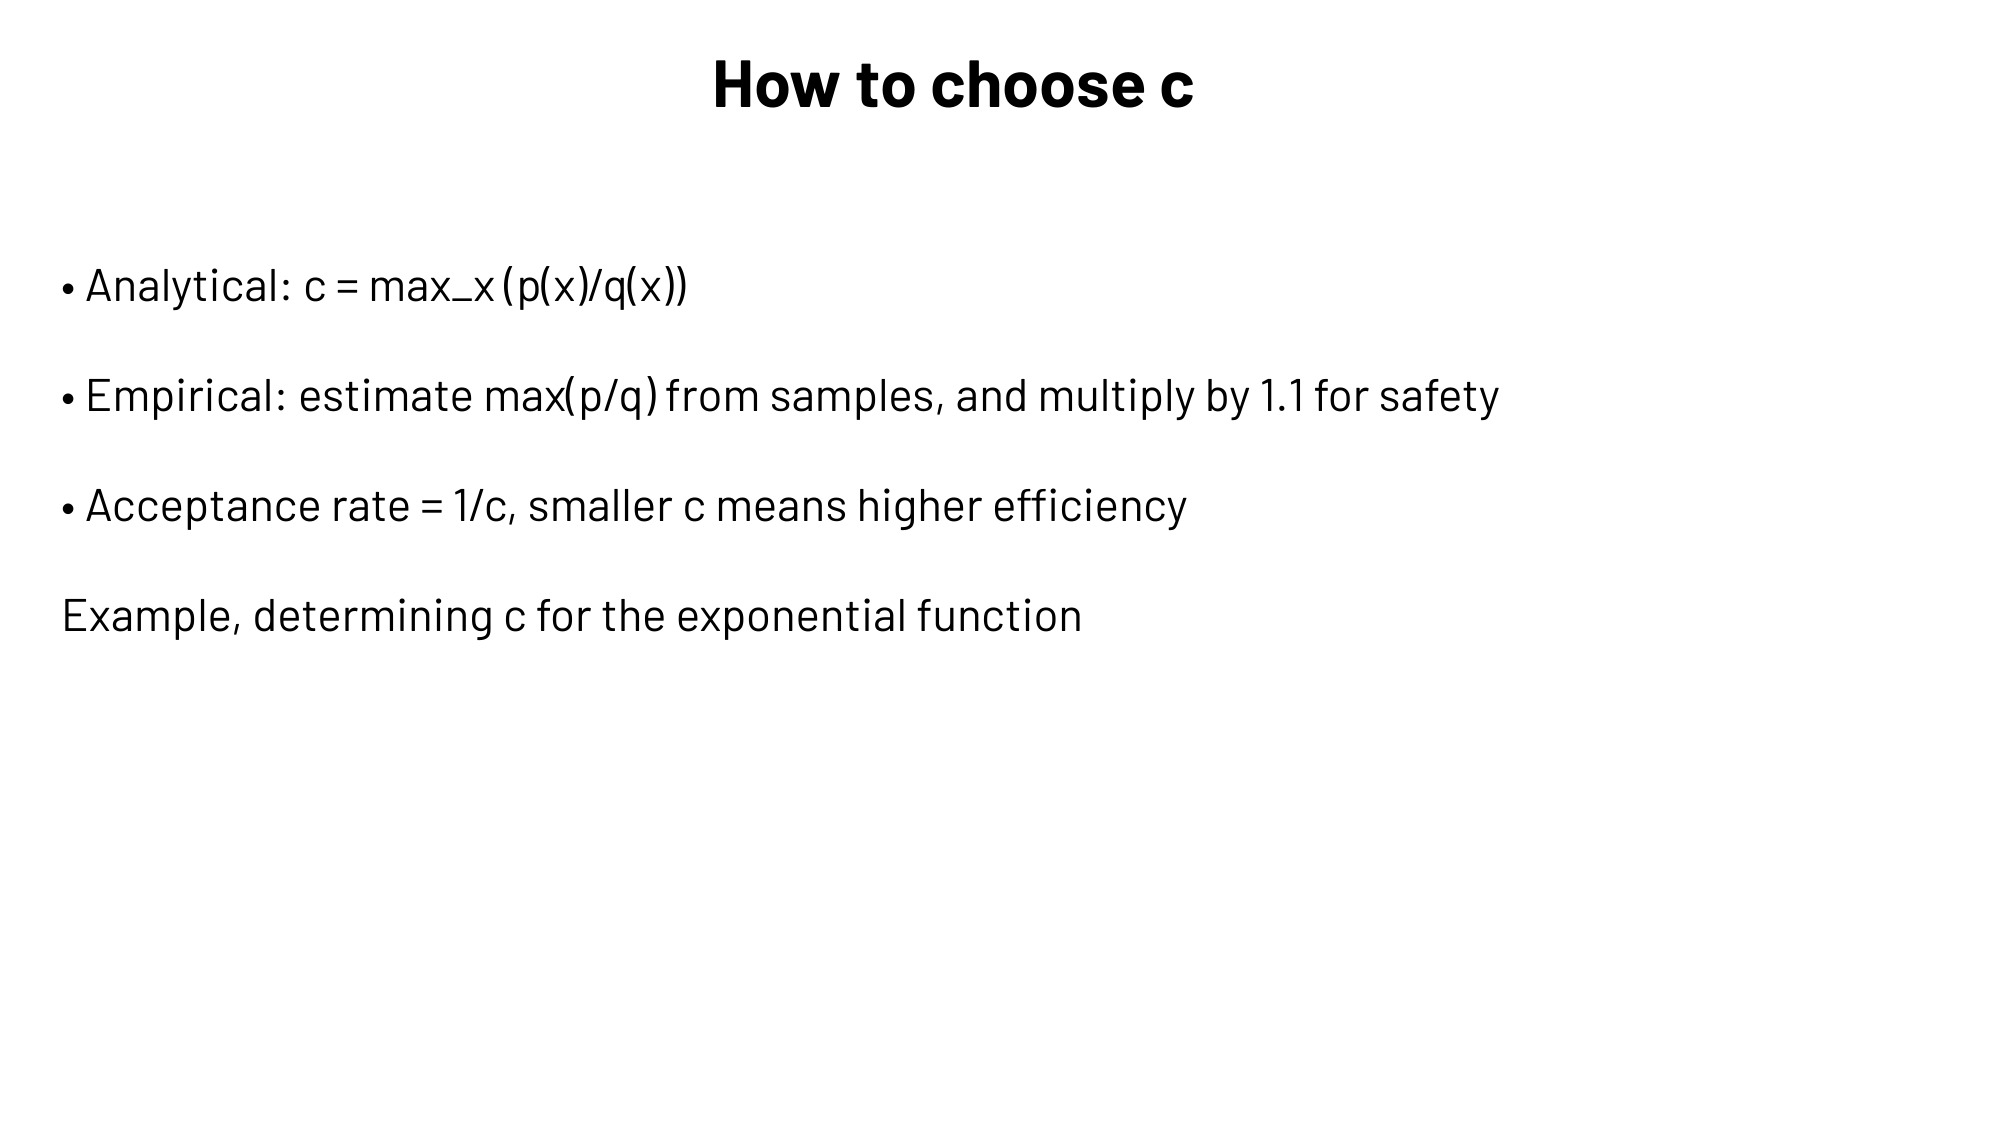

How to choose c

• Analytical: c = max_x (p(x)/q(x))

• Empirical: estimate max(p/q) from samples, and multiply by 1.1 for safety

• Acceptance rate = 1/c, smaller c means higher efficiency

Example, determining c for the exponential function